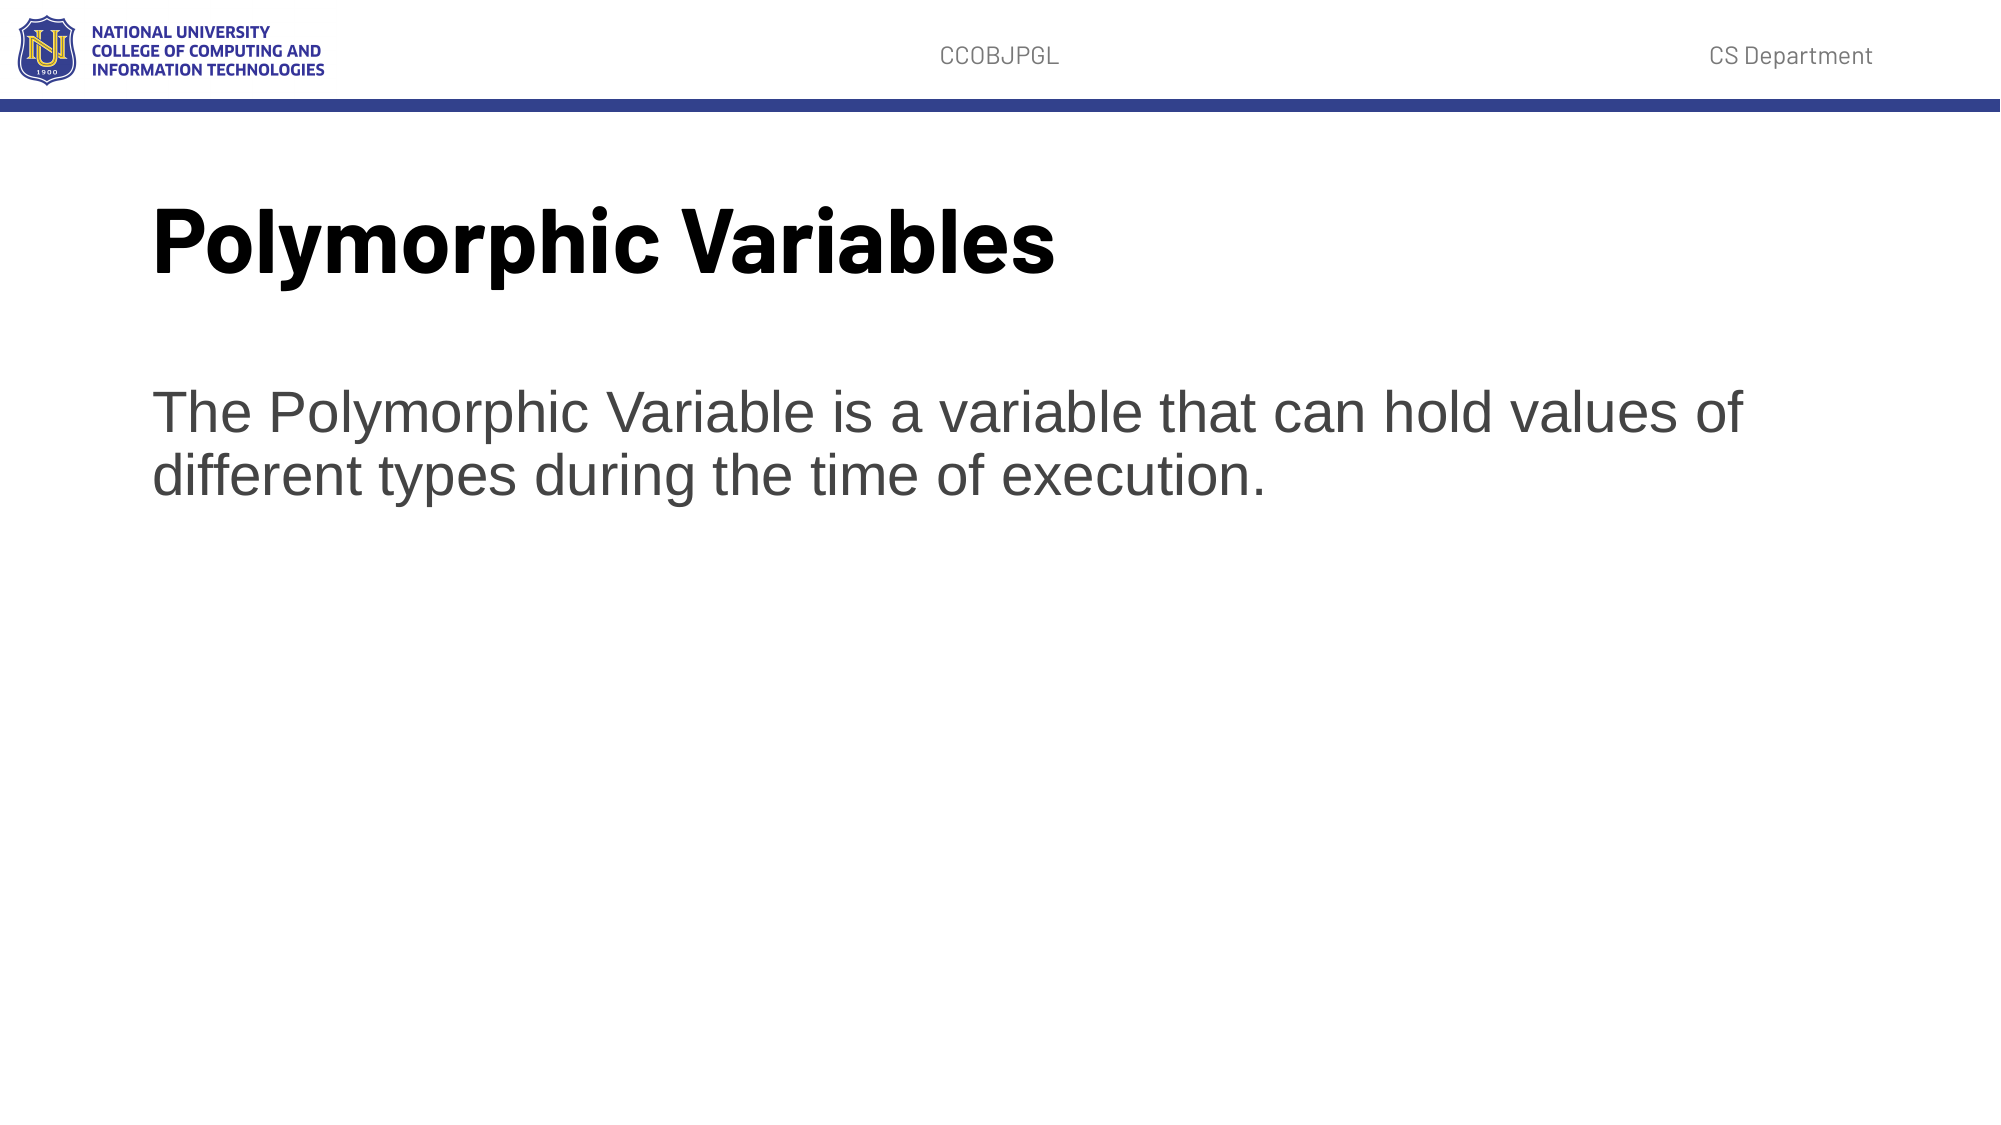

# Polymorphic Variables
The Polymorphic Variable is a variable that can hold values of different types during the time of execution.